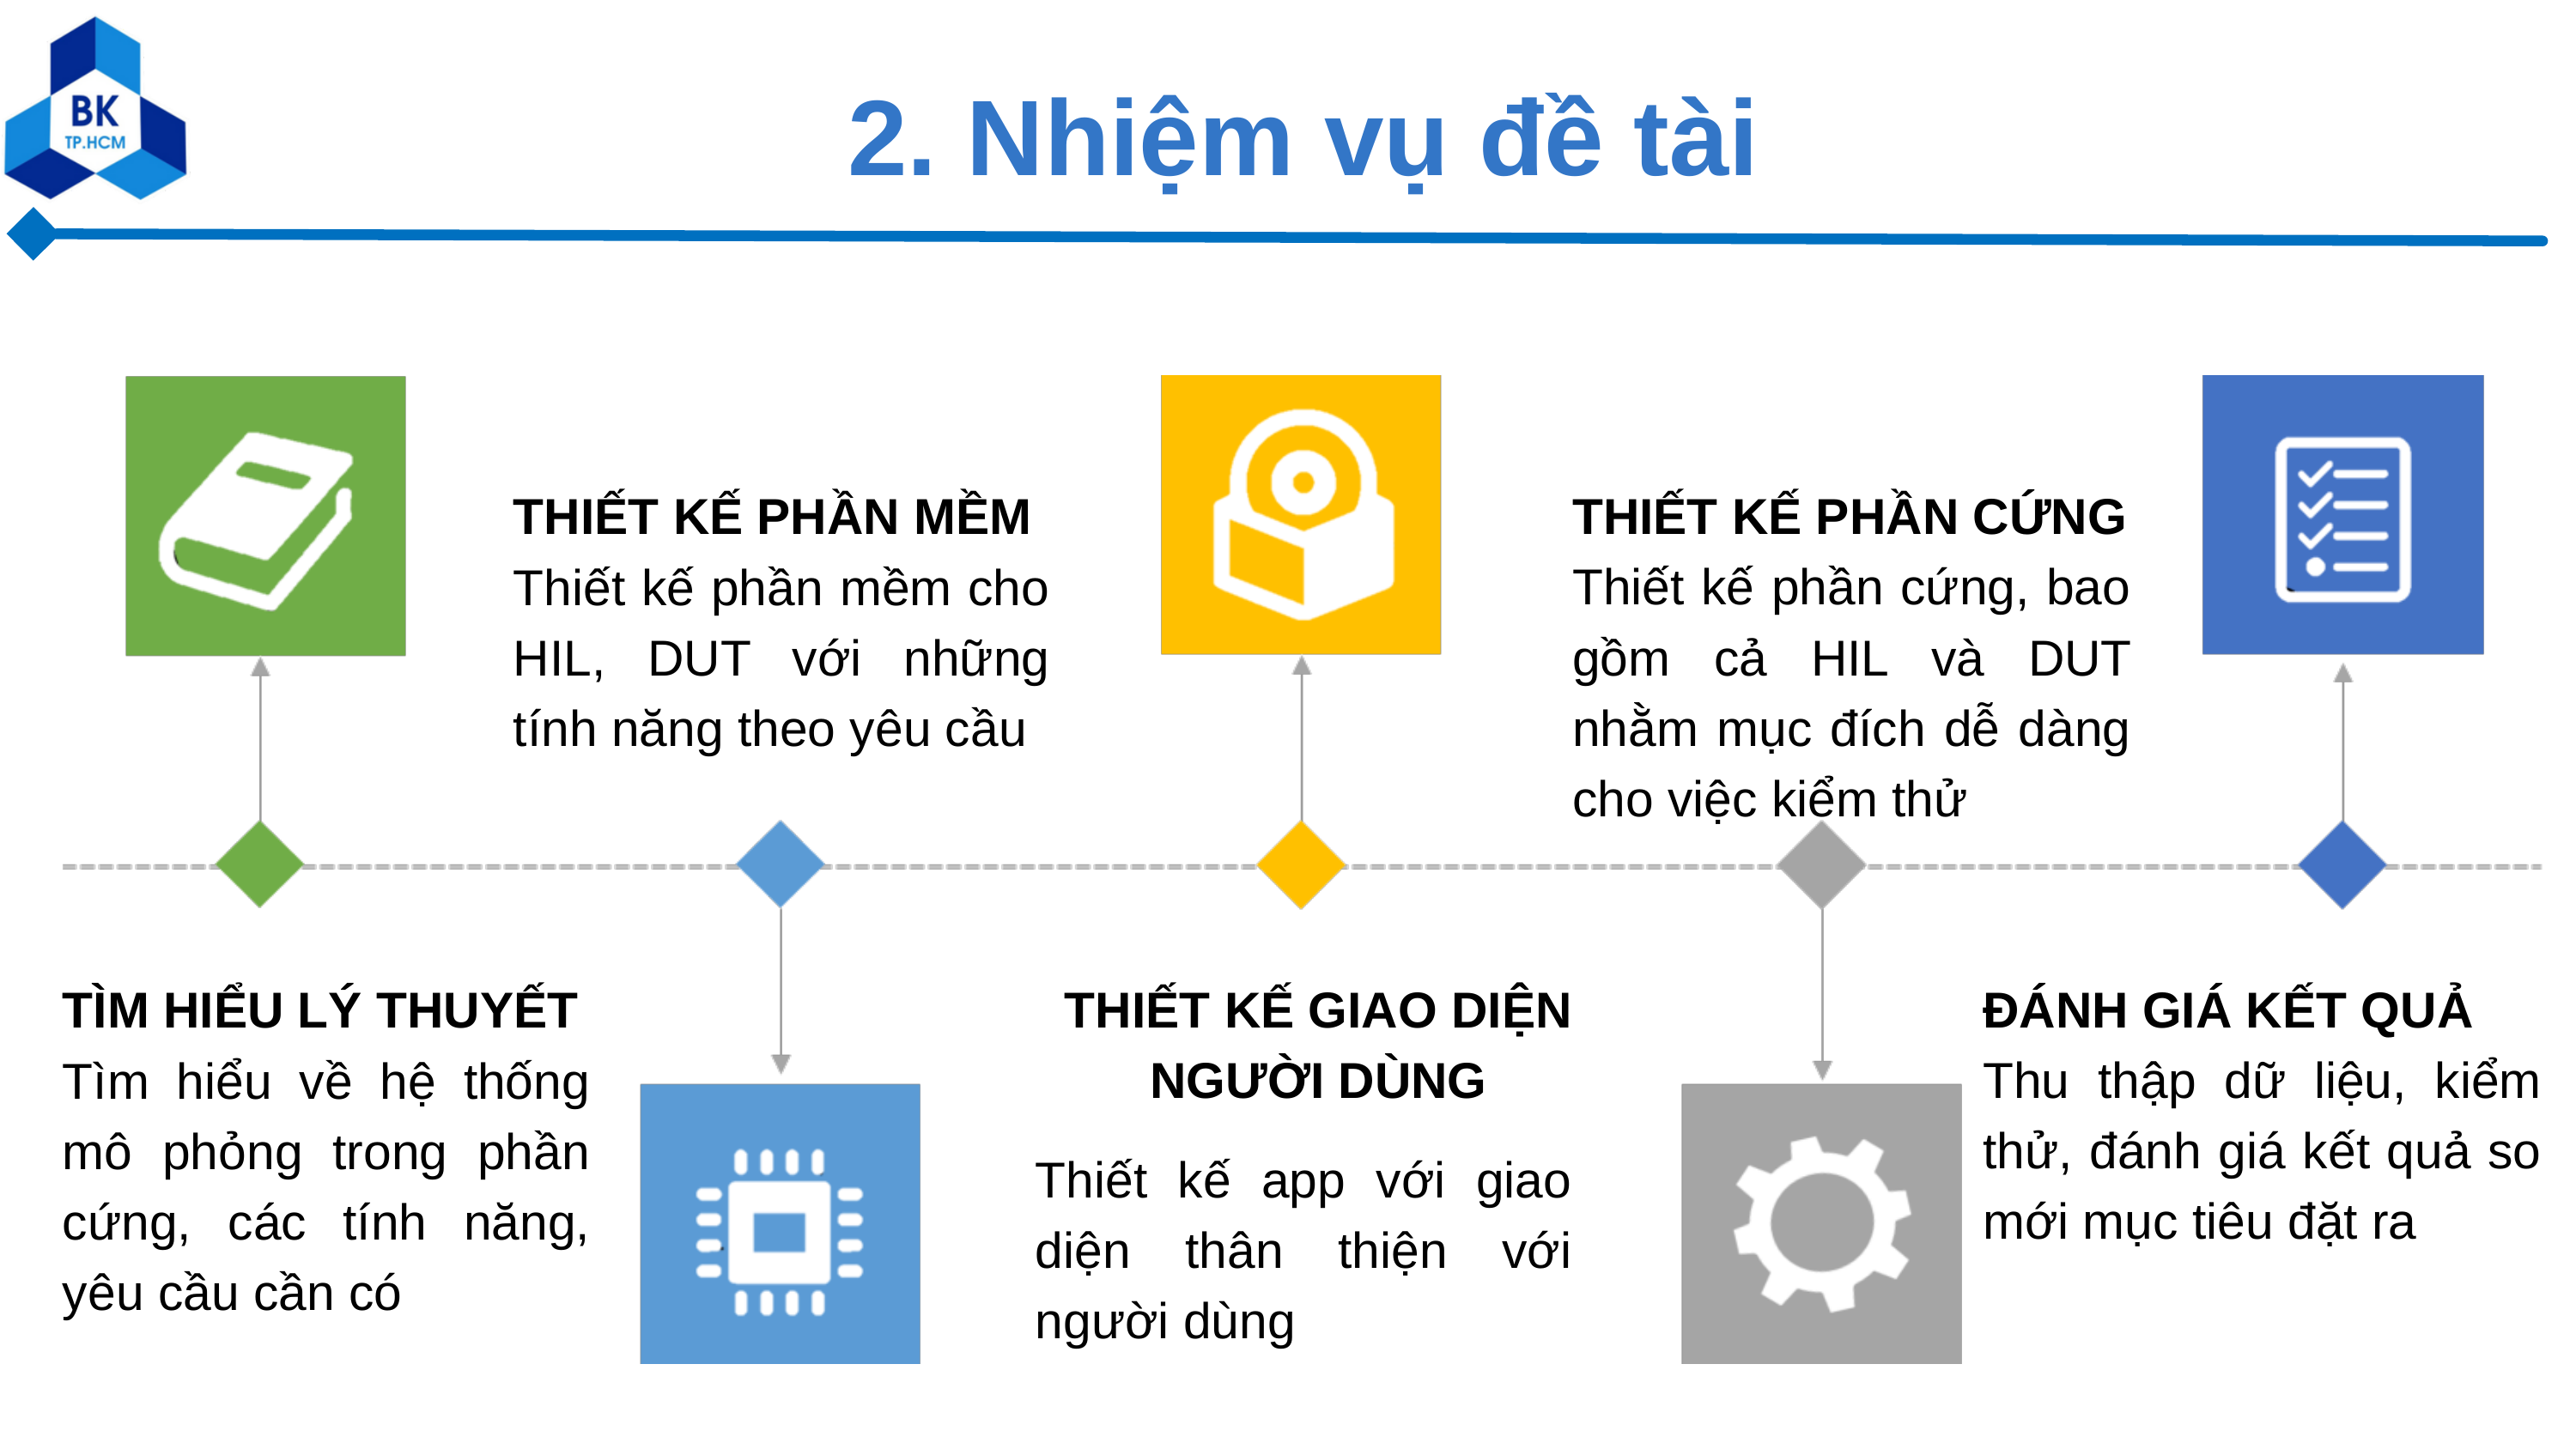

2. Nhiệm vụ đề tài

THIẾT KẾ PHẦN CỨNG
Thiết kế phần cứng, bao gồm cả HIL và DUT nhằm mục đích dễ dàng cho việc kiểm thử
THIẾT KẾ PHẦN MỀM
Thiết kế phần mềm cho HIL, DUT với những tính năng theo yêu cầu
THIẾT KẾ GIAO DIỆN NGƯỜI DÙNG
ĐÁNH GIÁ KẾT QUẢ
Thu thập dữ liệu, kiểm thử, đánh giá kết quả so mới mục tiêu đặt ra
TÌM HIỂU LÝ THUYẾT
Tìm hiểu về hệ thống mô phỏng trong phần cứng, các tính năng, yêu cầu cần có
Thiết kế app với giao diện thân thiện với người dùng